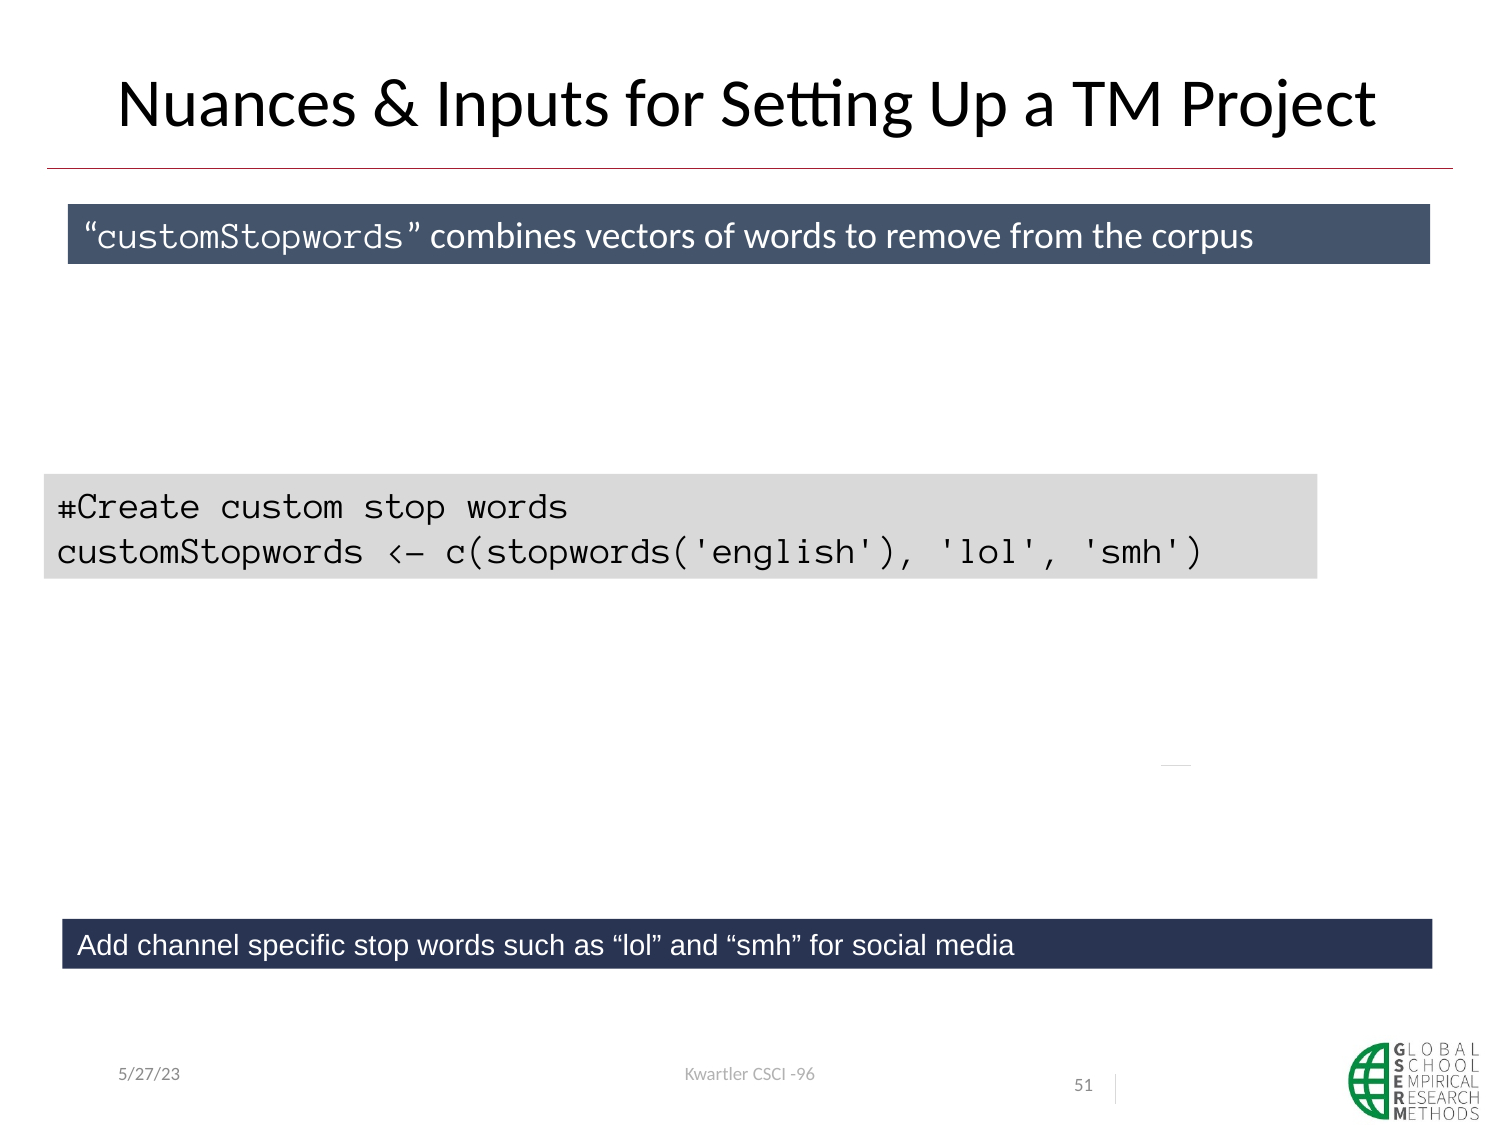

# Nuances & Inputs for Setting Up a TM Project
“customStopwords” combines vectors of words to remove from the corpus
#Create custom stop words
customStopwords <- c(stopwords('english'), 'lol', 'smh')
Add channel specific stop words such as “lol” and “smh” for social media
5/27/23
Kwartler CSCI -96
51